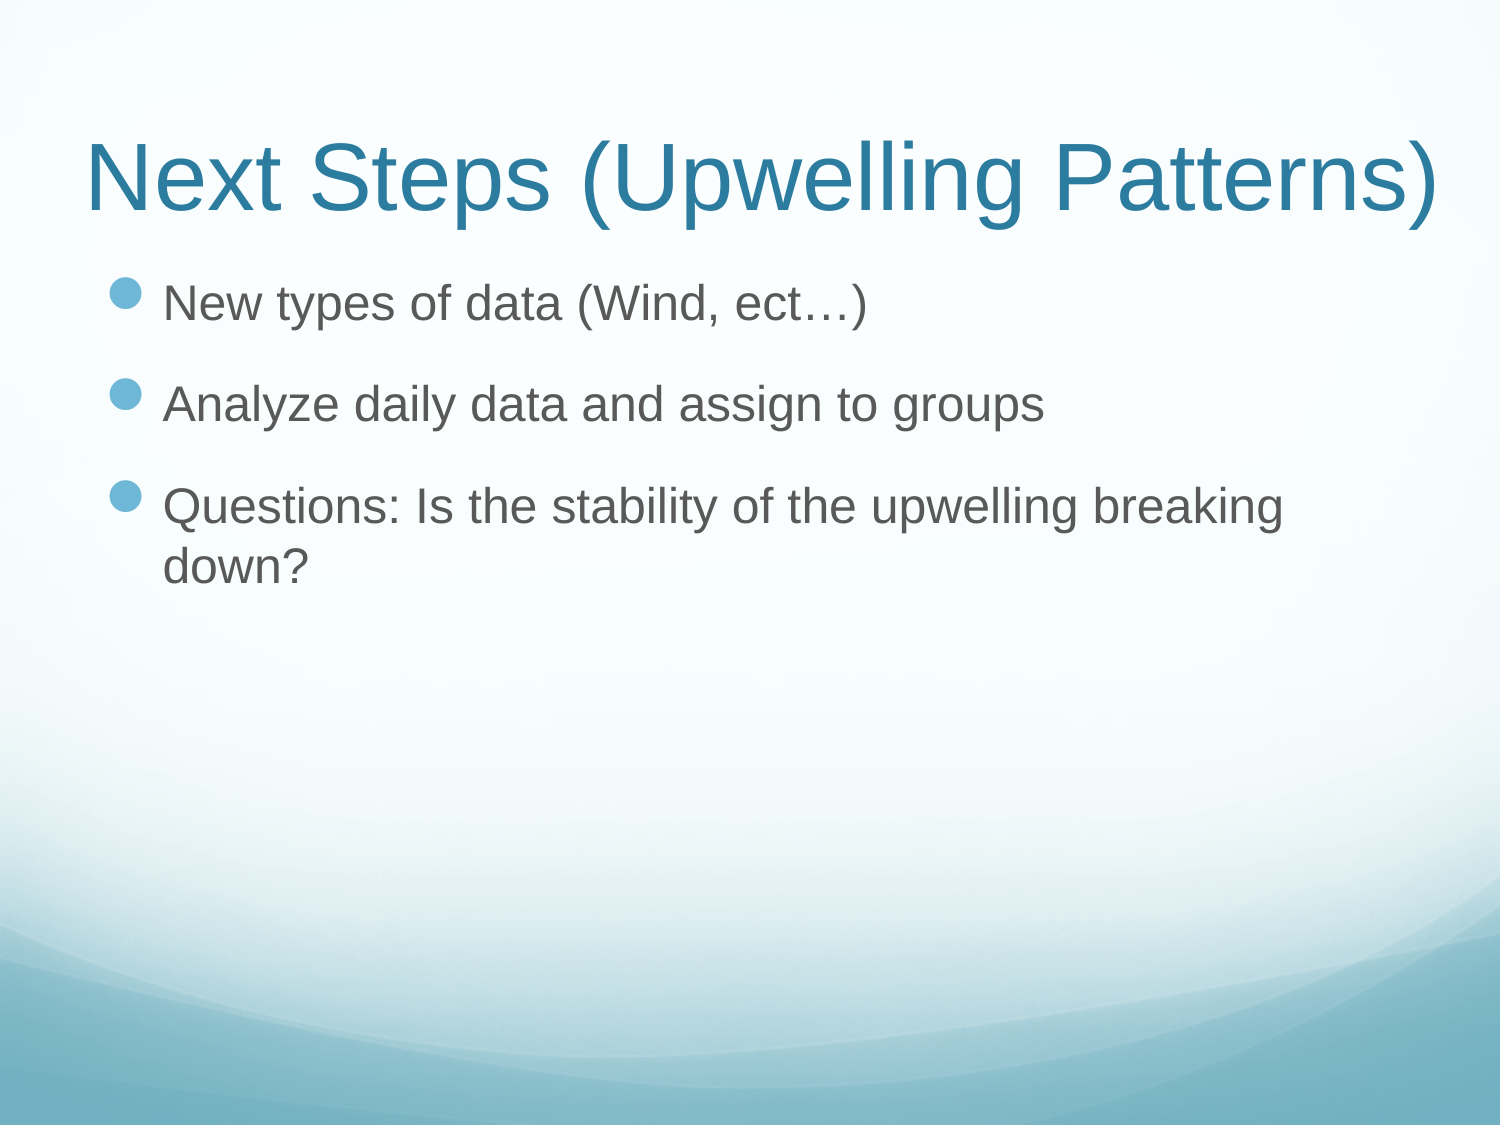

# Next Steps (Upwelling Patterns)
New types of data (Wind, ect…)
Analyze daily data and assign to groups
Questions: Is the stability of the upwelling breaking down?